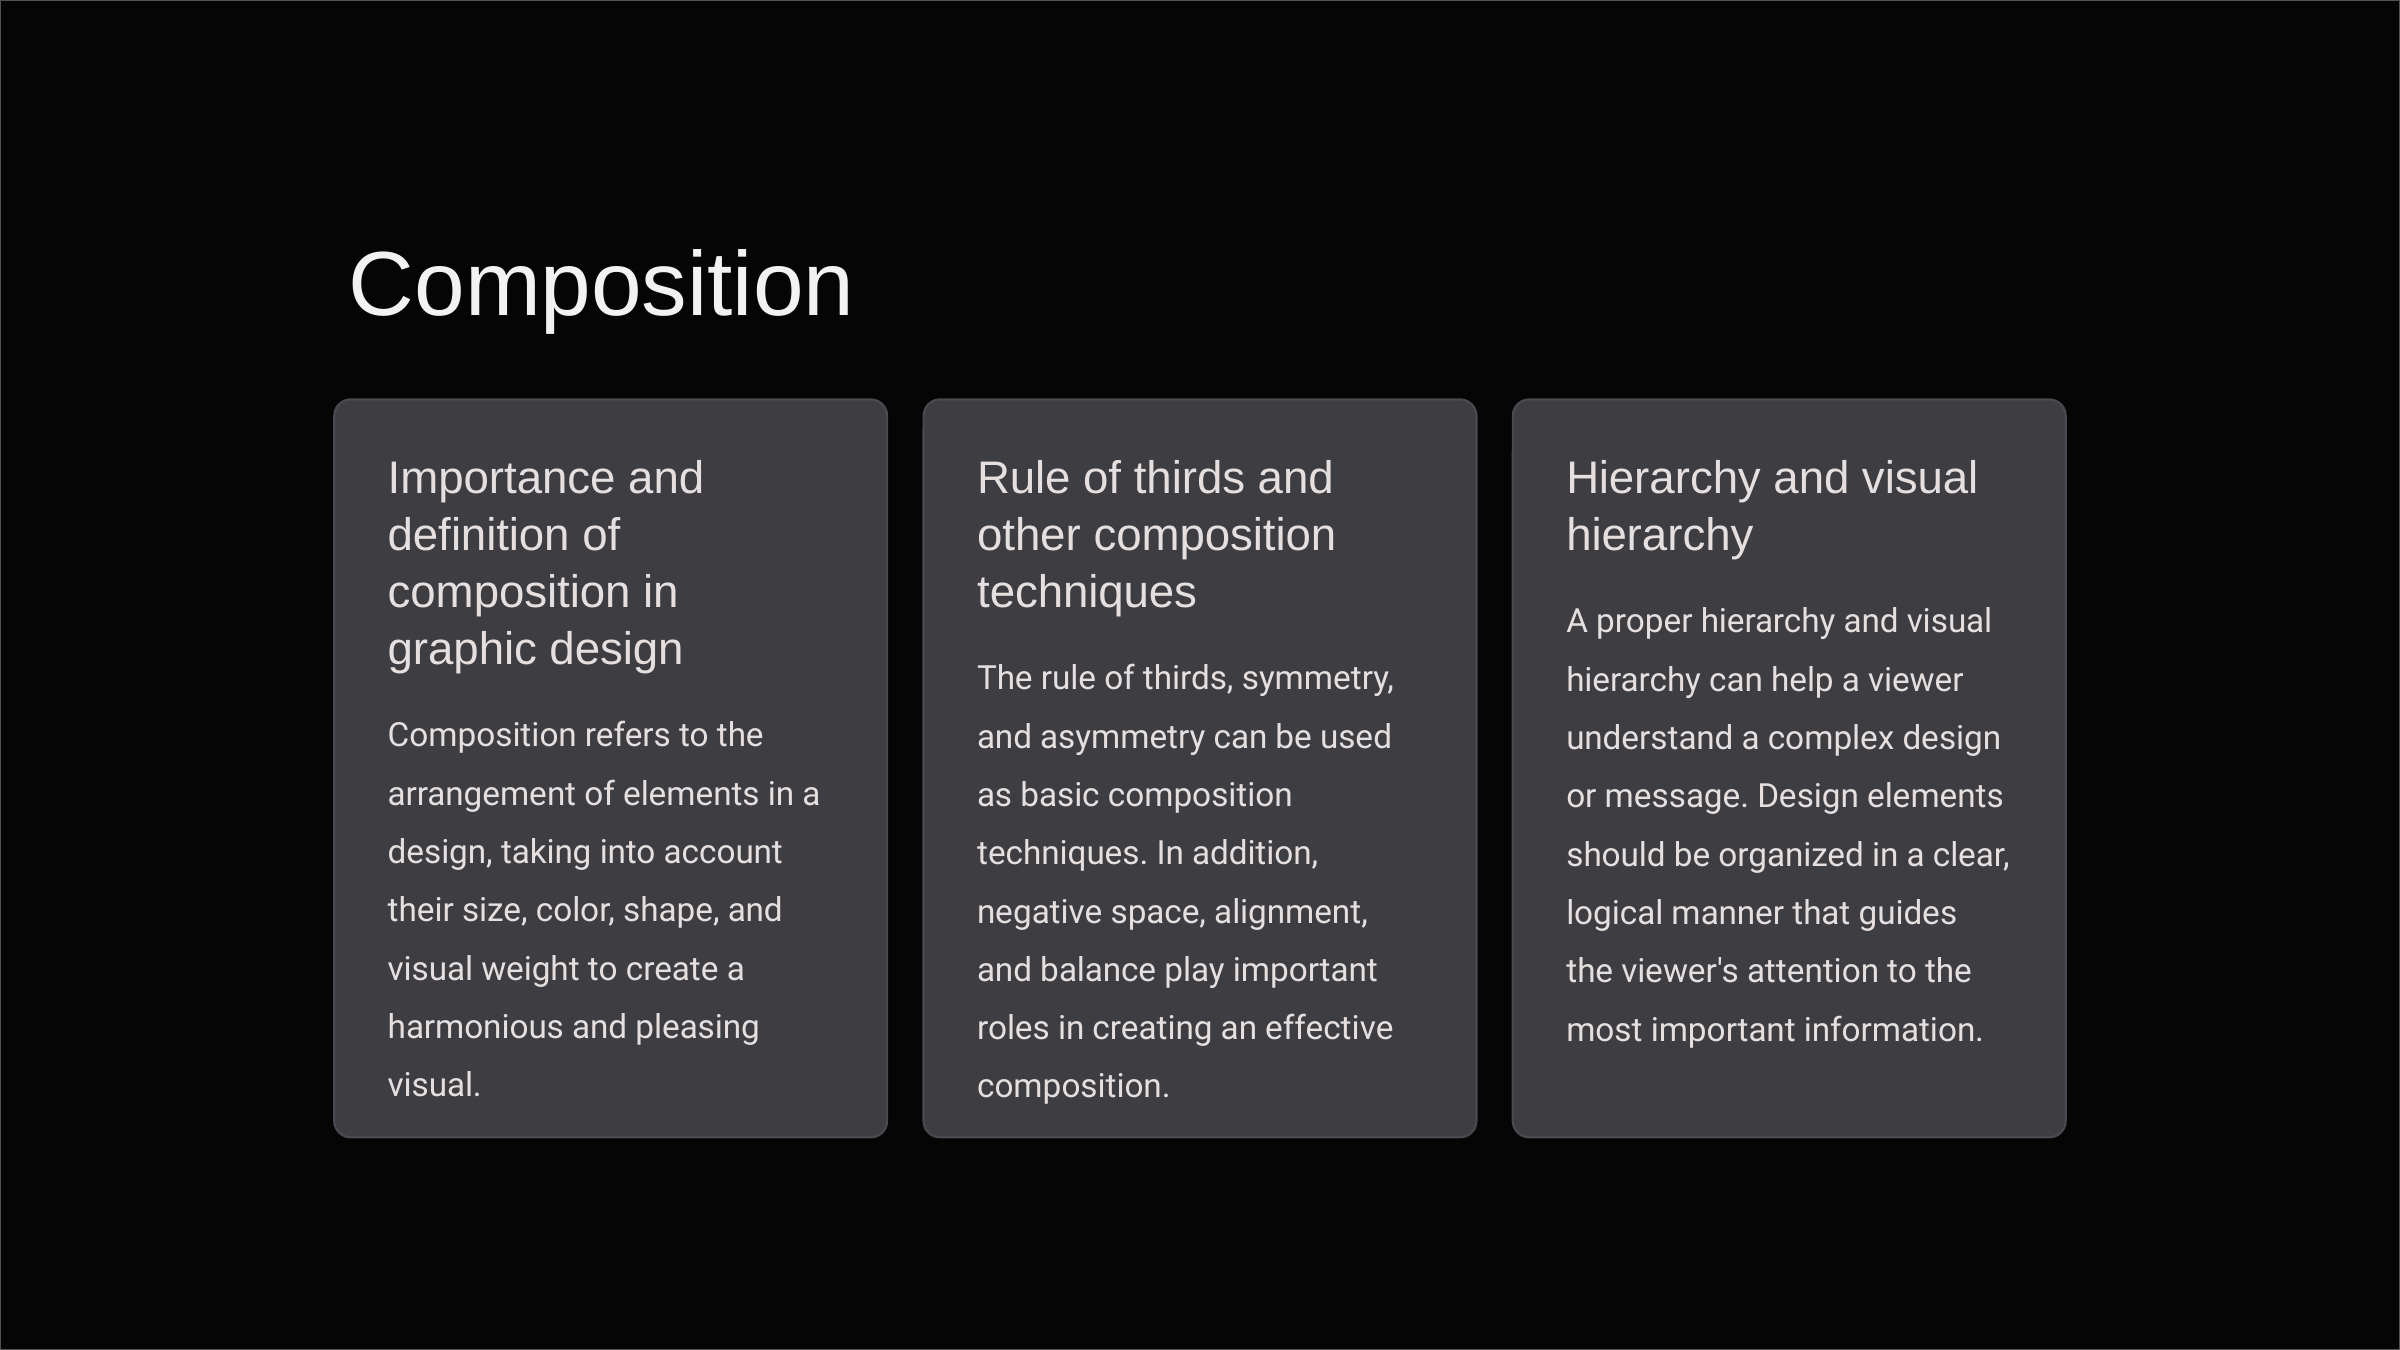

Composition

Importance and definition of composition in graphic design
Rule of thirds and other composition techniques
Hierarchy and visual hierarchy
A proper hierarchy and visual hierarchy can help a viewer understand a complex design or message. Design elements should be organized in a clear, logical manner that guides the viewer's attention to the most important information.
The rule of thirds, symmetry, and asymmetry can be used as basic composition techniques. In addition, negative space, alignment, and balance play important roles in creating an effective composition.
Composition refers to the arrangement of elements in a design, taking into account their size, color, shape, and visual weight to create a harmonious and pleasing visual.